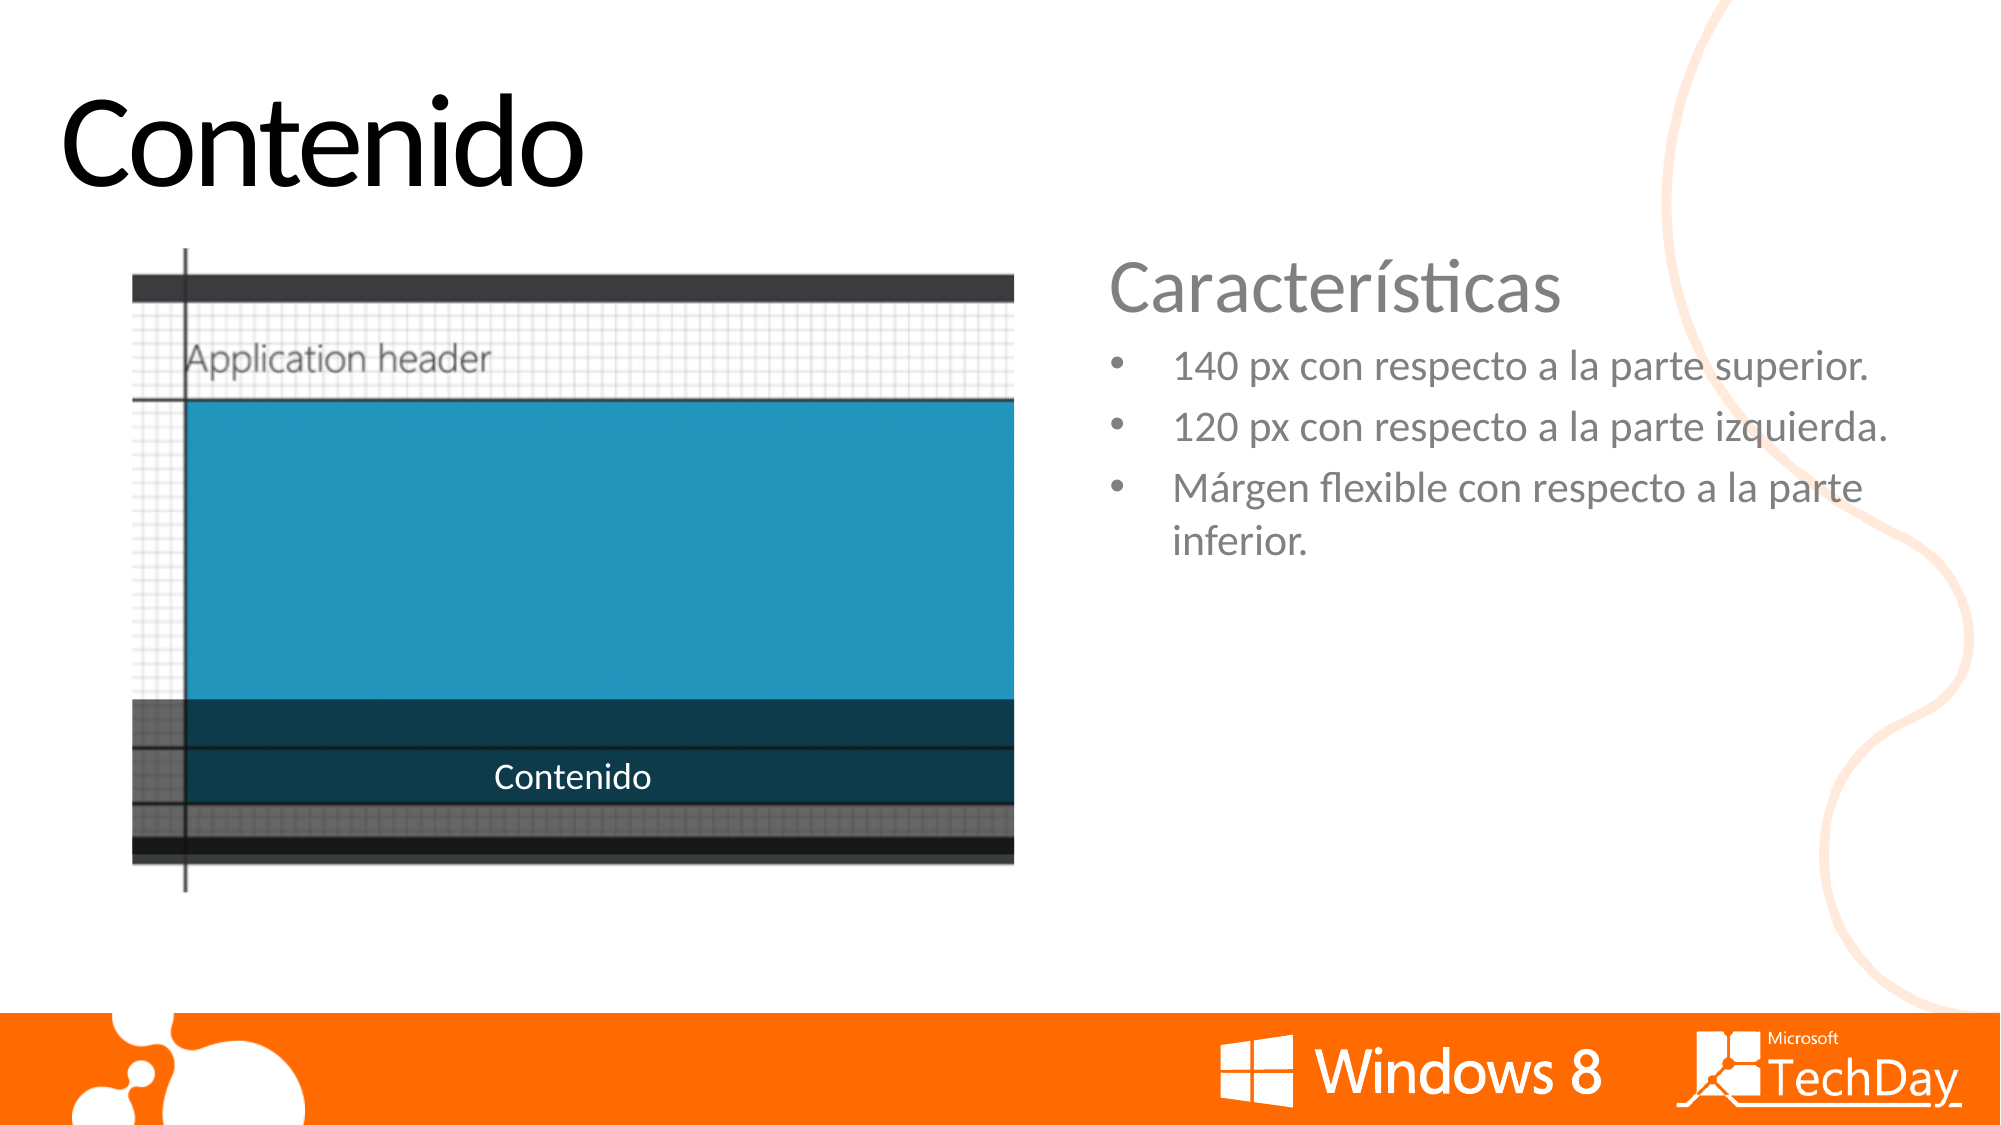

# Contenido
Características
140 px con respecto a la parte superior.
120 px con respecto a la parte izquierda.
Márgen flexible con respecto a la parte inferior.
Contenido